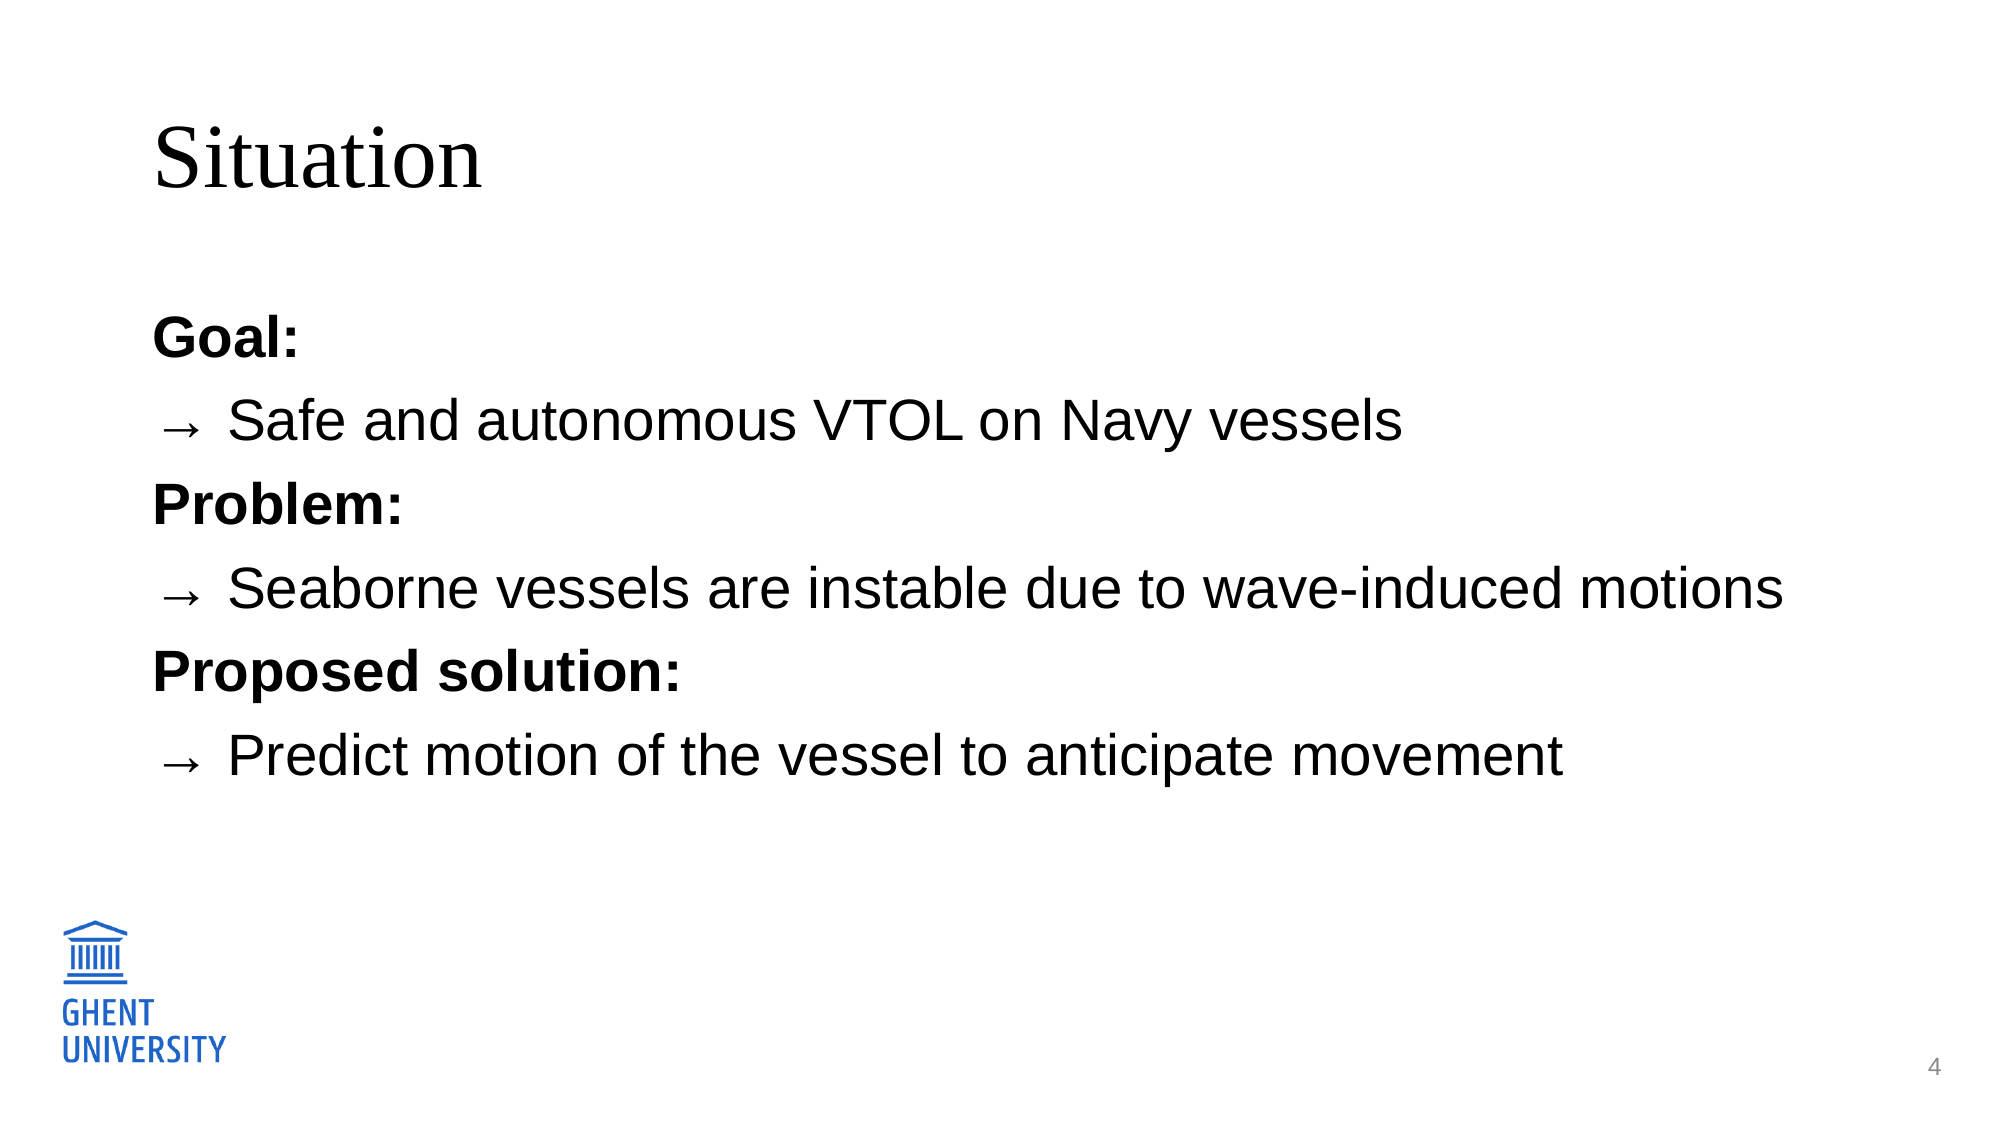

# Situation
Goal:
→ Safe and autonomous VTOL on Navy vessels
Problem:
→ Seaborne vessels are instable due to wave-induced motions
Proposed solution:
→ Predict motion of the vessel to anticipate movement